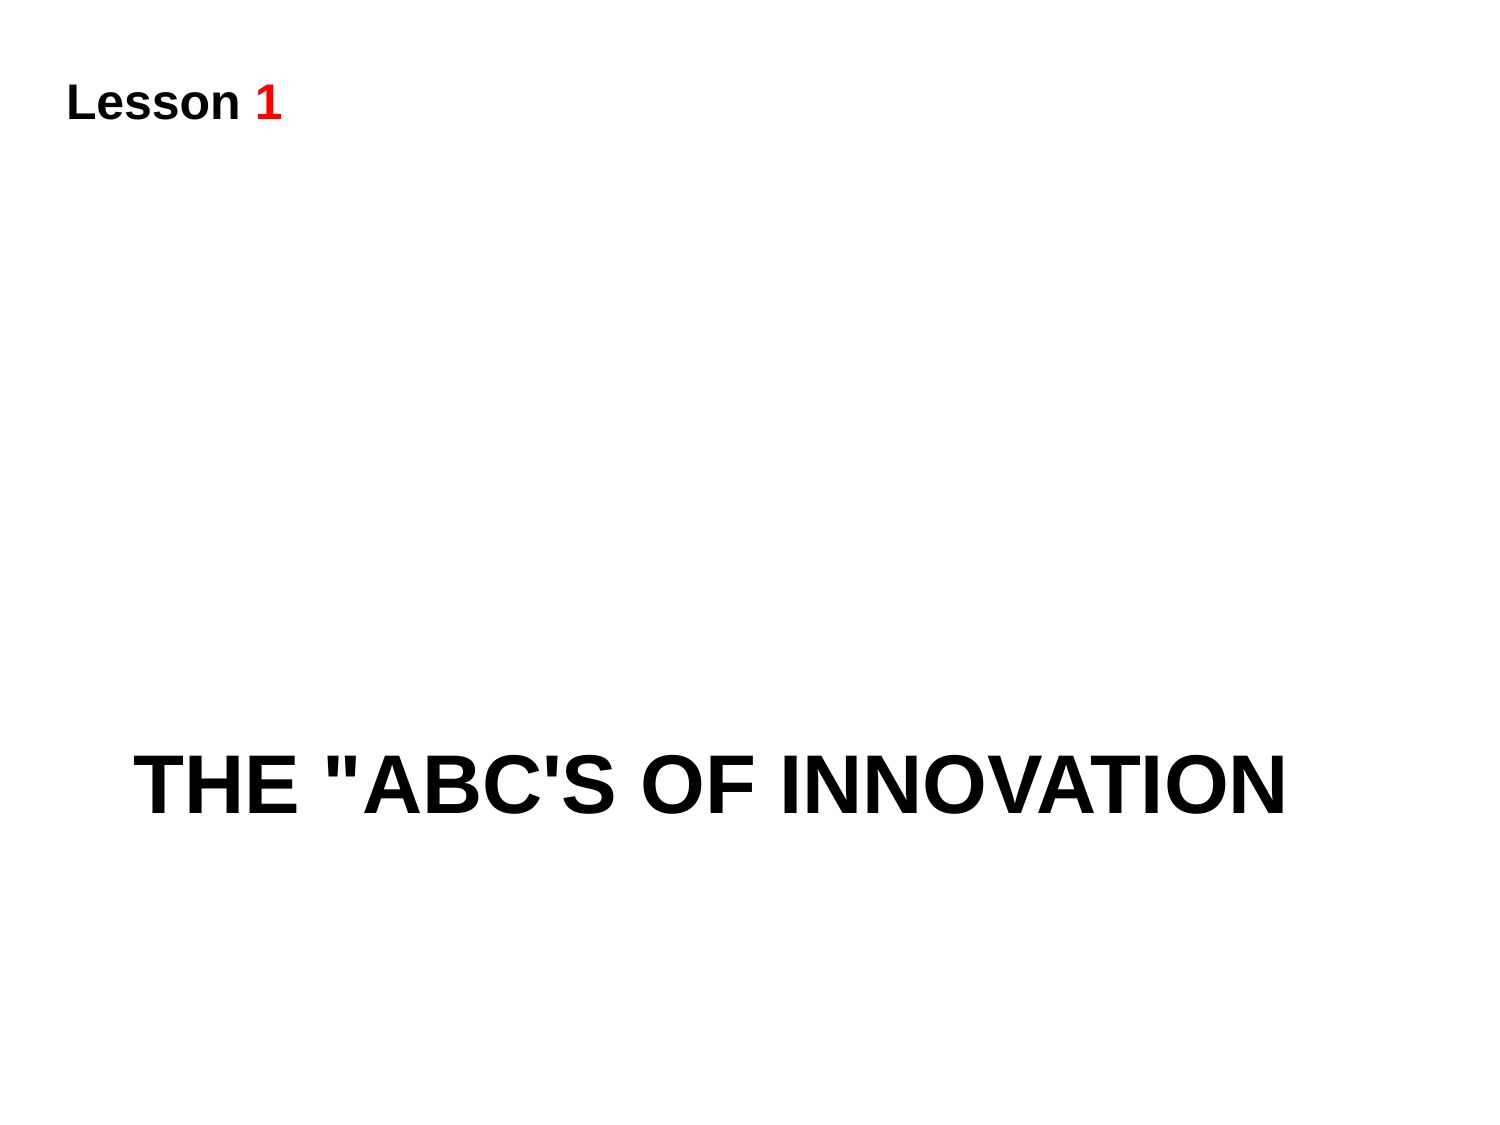

Lesson 1

# The "abc's of innovation